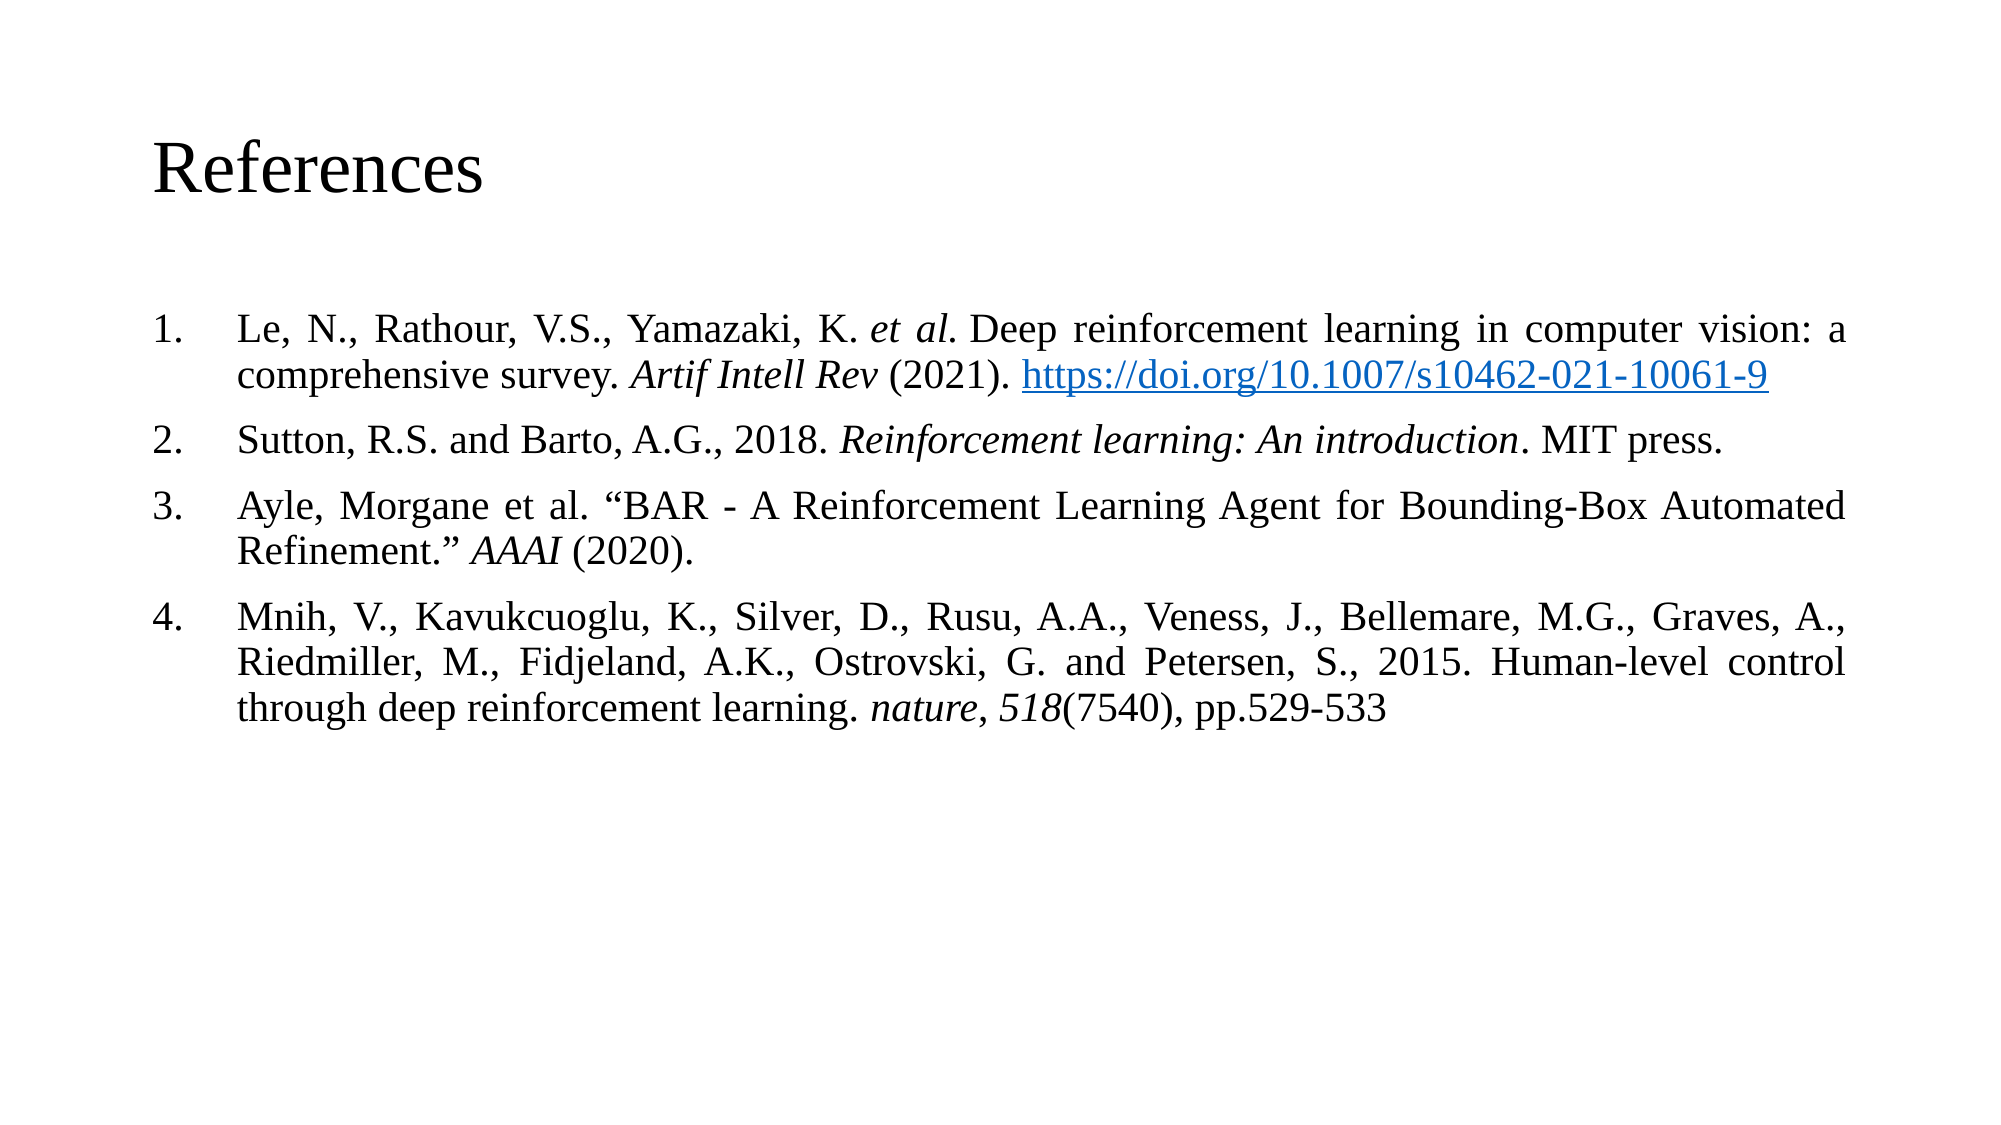

# References
Le, N., Rathour, V.S., Yamazaki, K. et al. Deep reinforcement learning in computer vision: a comprehensive survey. Artif Intell Rev (2021). https://doi.org/10.1007/s10462-021-10061-9
Sutton, R.S. and Barto, A.G., 2018. Reinforcement learning: An introduction. MIT press.
Ayle, Morgane et al. “BAR - A Reinforcement Learning Agent for Bounding-Box Automated Refinement.” AAAI (2020).
Mnih, V., Kavukcuoglu, K., Silver, D., Rusu, A.A., Veness, J., Bellemare, M.G., Graves, A., Riedmiller, M., Fidjeland, A.K., Ostrovski, G. and Petersen, S., 2015. Human-level control through deep reinforcement learning. nature, 518(7540), pp.529-533